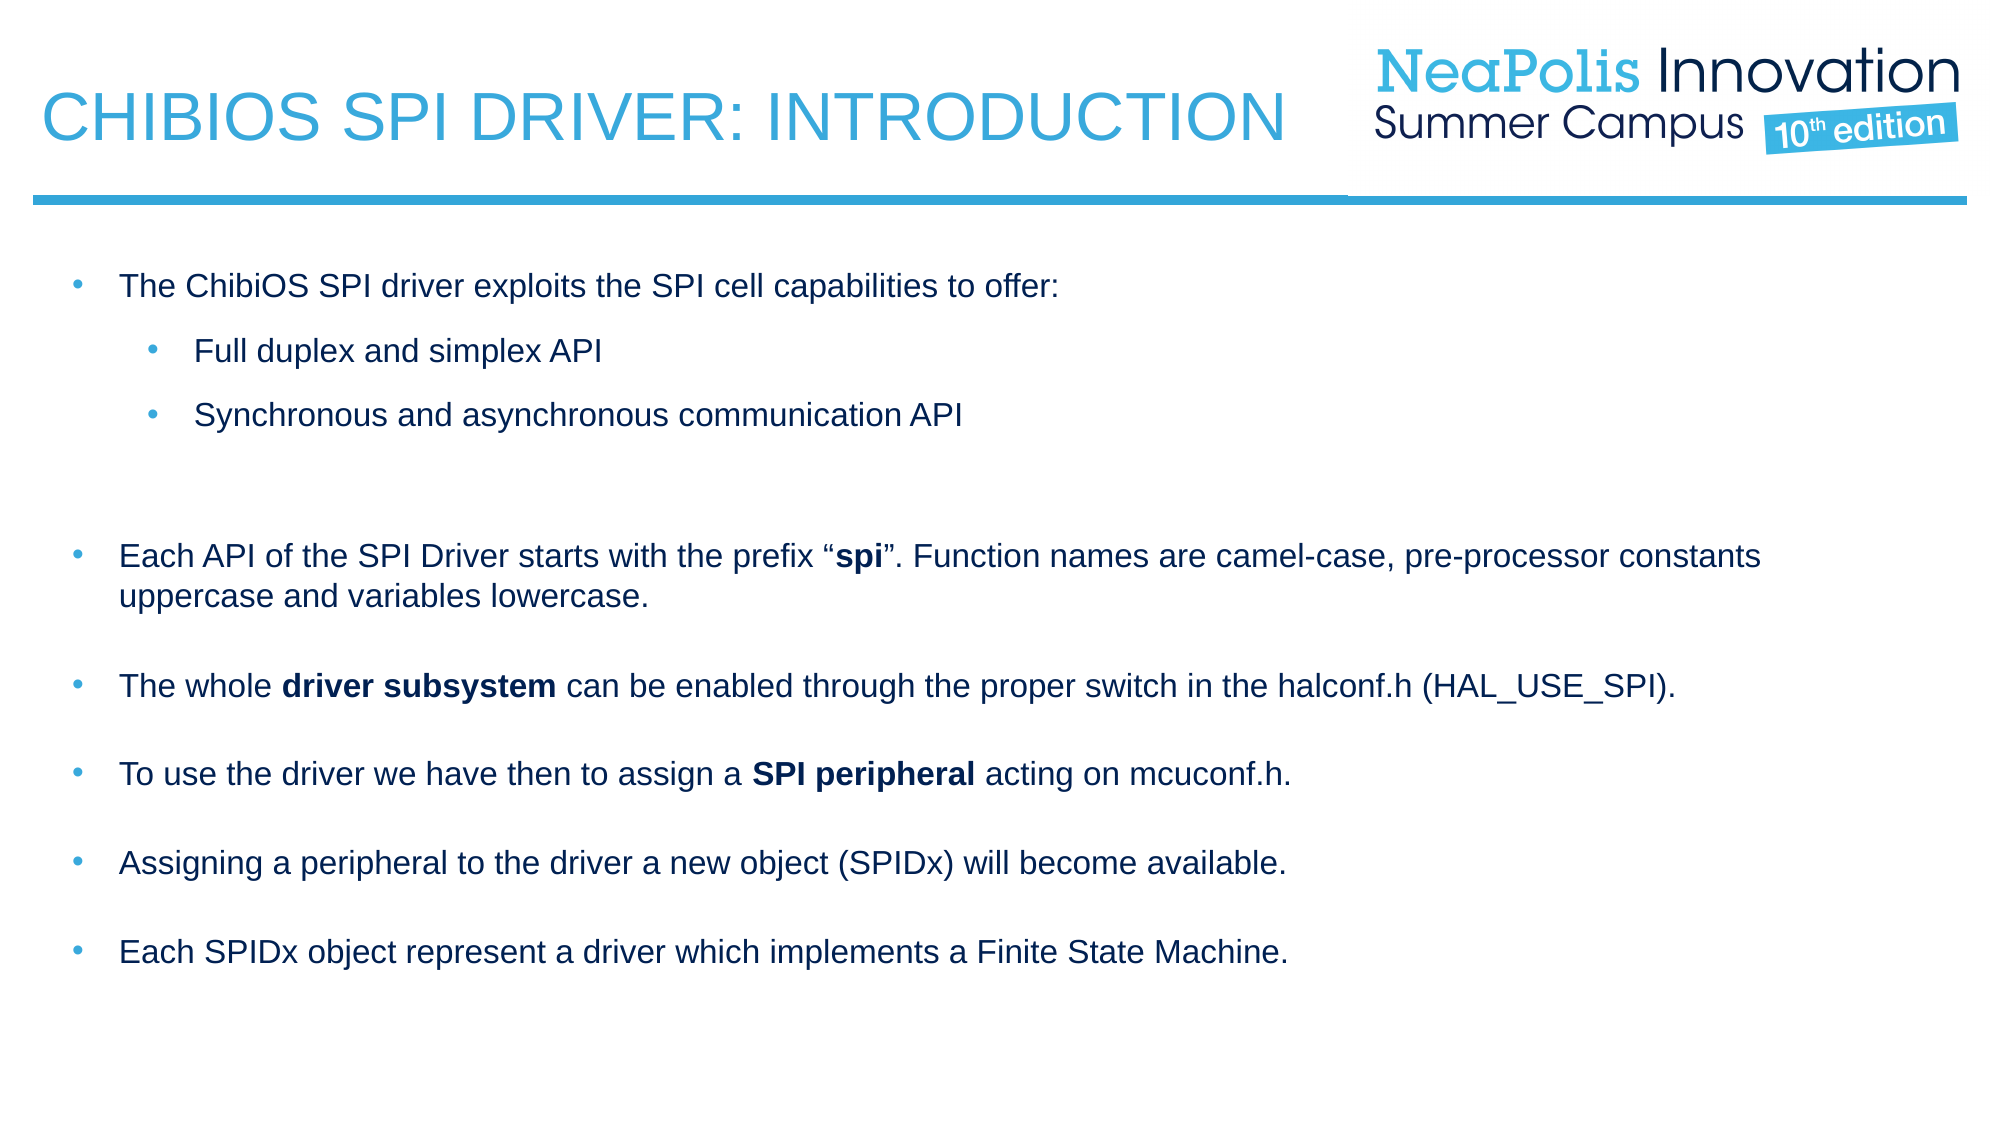

CHIBIOS SPI DRIVER: INTRODUCTION
The ChibiOS SPI driver exploits the SPI cell capabilities to offer:
Full duplex and simplex API
Synchronous and asynchronous communication API
Each API of the SPI Driver starts with the prefix “spi”. Function names are camel-case, pre-processor constants uppercase and variables lowercase.
The whole driver subsystem can be enabled through the proper switch in the halconf.h (HAL_USE_SPI).
To use the driver we have then to assign a SPI peripheral acting on mcuconf.h.
Assigning a peripheral to the driver a new object (SPIDx) will become available.
Each SPIDx object represent a driver which implements a Finite State Machine.